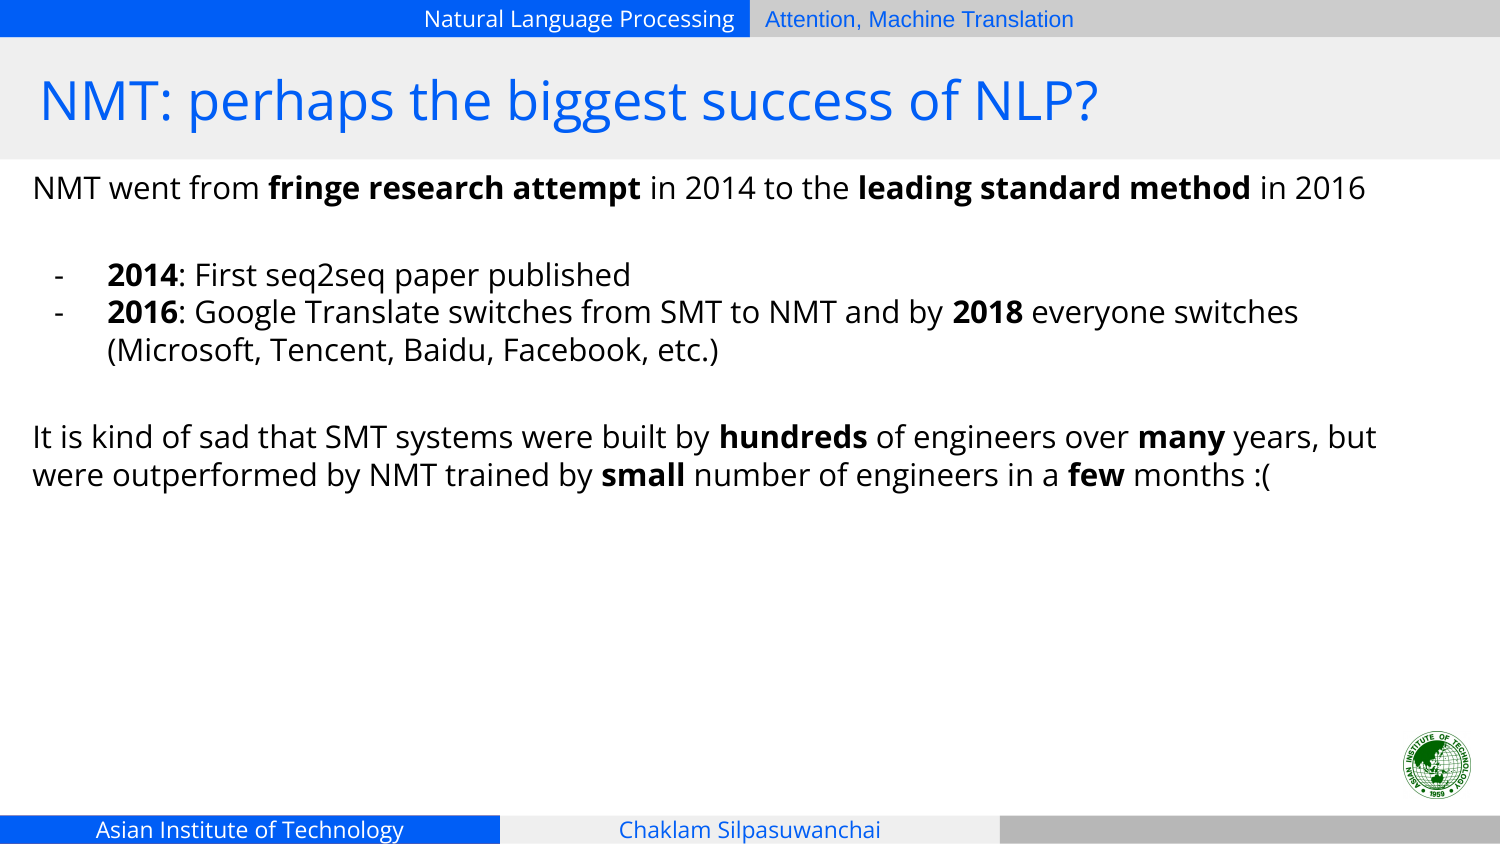

# NMT: perhaps the biggest success of NLP?
NMT went from fringe research attempt in 2014 to the leading standard method in 2016
2014: First seq2seq paper published
2016: Google Translate switches from SMT to NMT and by 2018 everyone switches (Microsoft, Tencent, Baidu, Facebook, etc.)
It is kind of sad that SMT systems were built by hundreds of engineers over many years, but were outperformed by NMT trained by small number of engineers in a few months :(